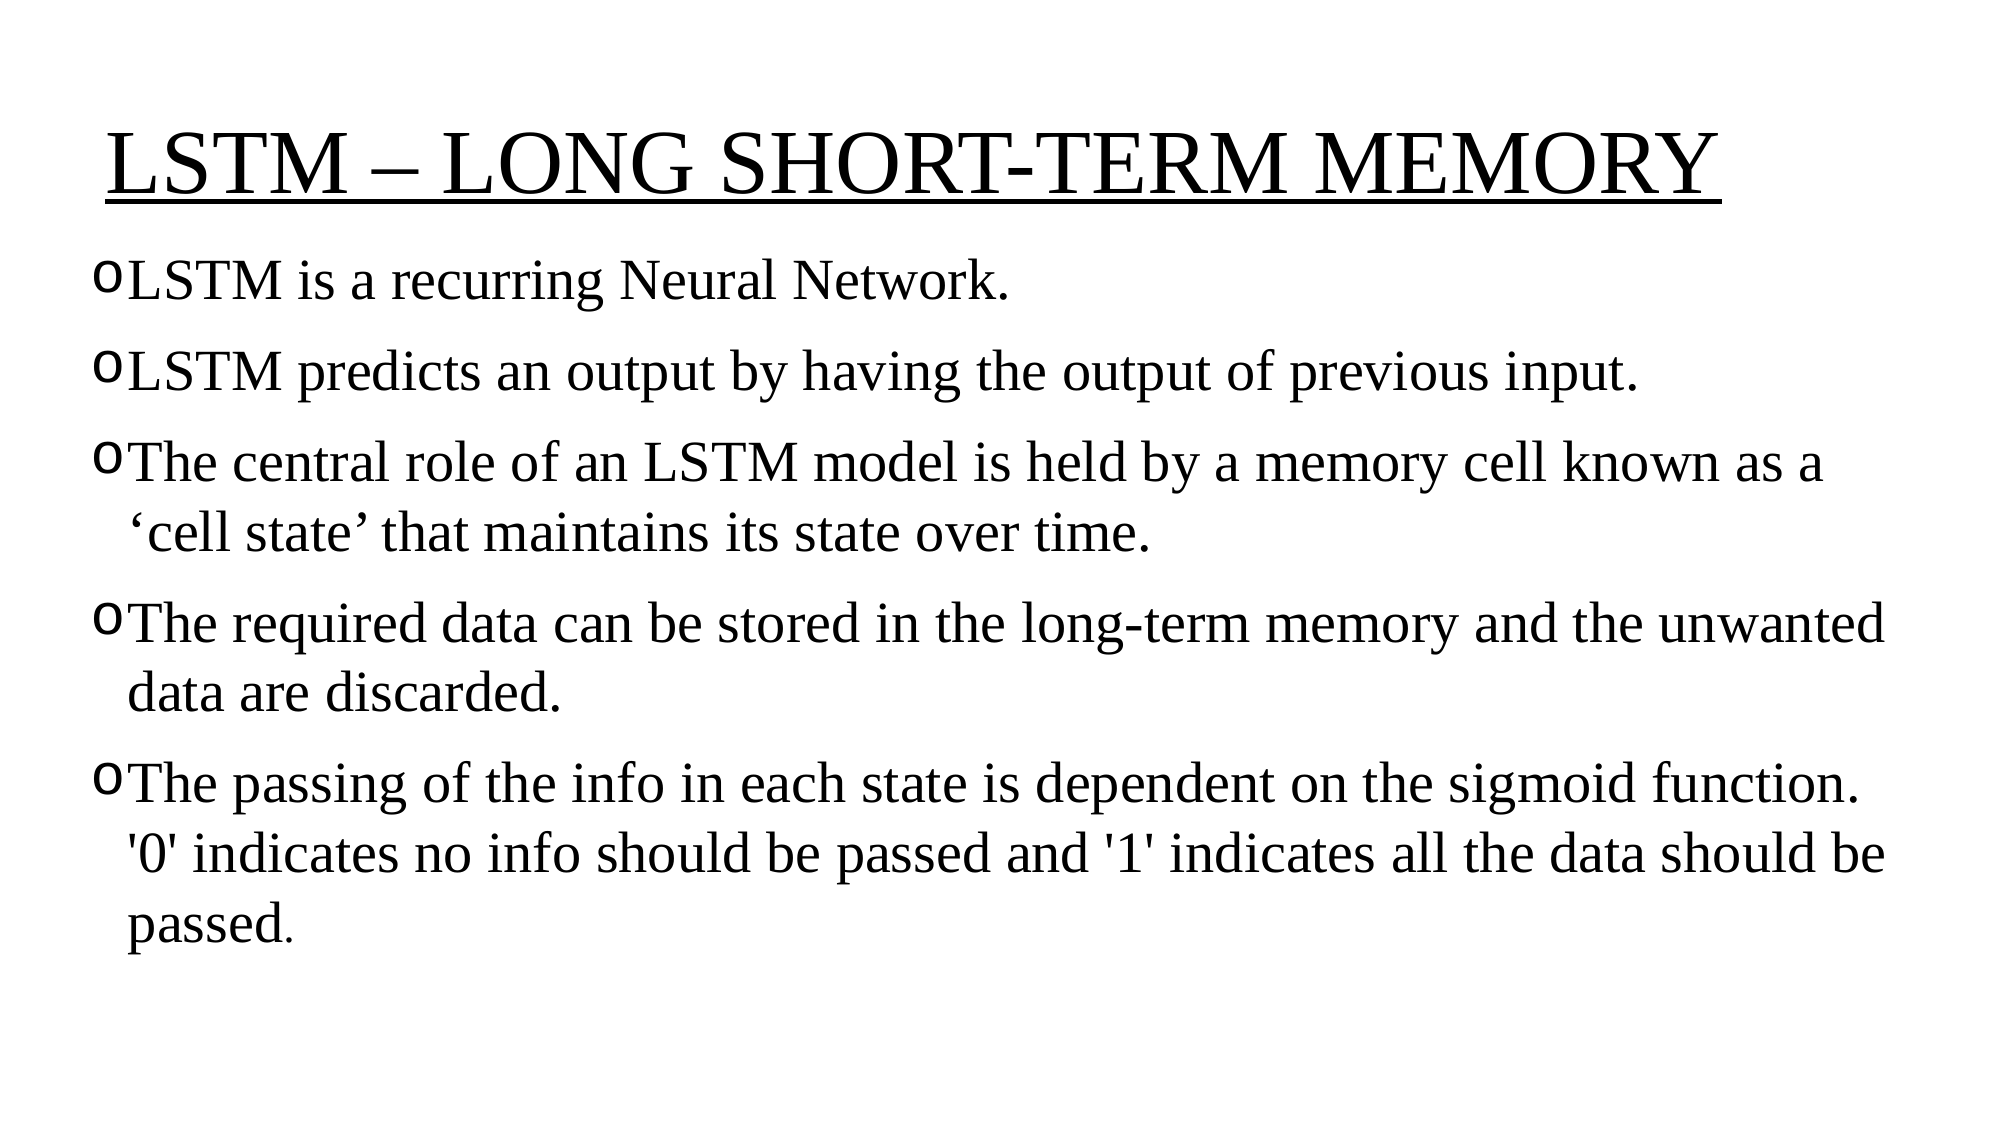

# LSTM – LONG SHORT-TERM MEMORY
LSTM is a recurring Neural Network.
LSTM predicts an output by having the output of previous input.
The central role of an LSTM model is held by a memory cell known as a ‘cell state’ that maintains its state over time.
The required data can be stored in the long-term memory and the unwanted data are discarded.
The passing of the info in each state is dependent on the sigmoid function. '0' indicates no info should be passed and '1' indicates all the data should be passed.